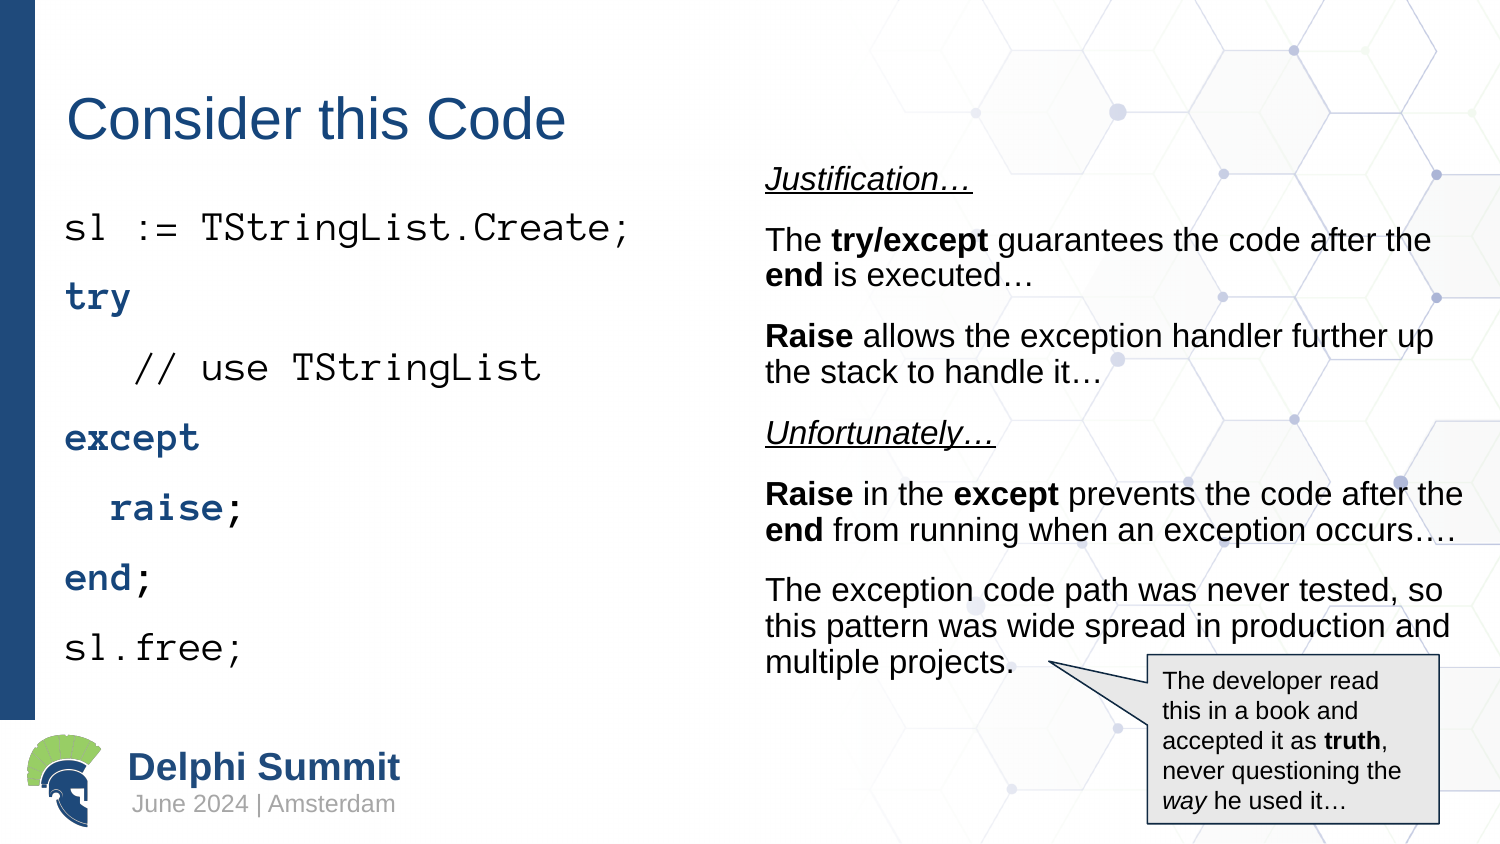

# Consider this Code
Justification…
The try/except guarantees the code after the end is executed…
Raise allows the exception handler further up the stack to handle it…
Unfortunately…
Raise in the except prevents the code after the end from running when an exception occurs….
The exception code path was never tested, so this pattern was wide spread in production and multiple projects.
sl := TStringList.Create;
try
   // use TStringList
except
  raise;
end;
sl.free;
The developer read this in a book and accepted it as truth, never questioning the way he used it…